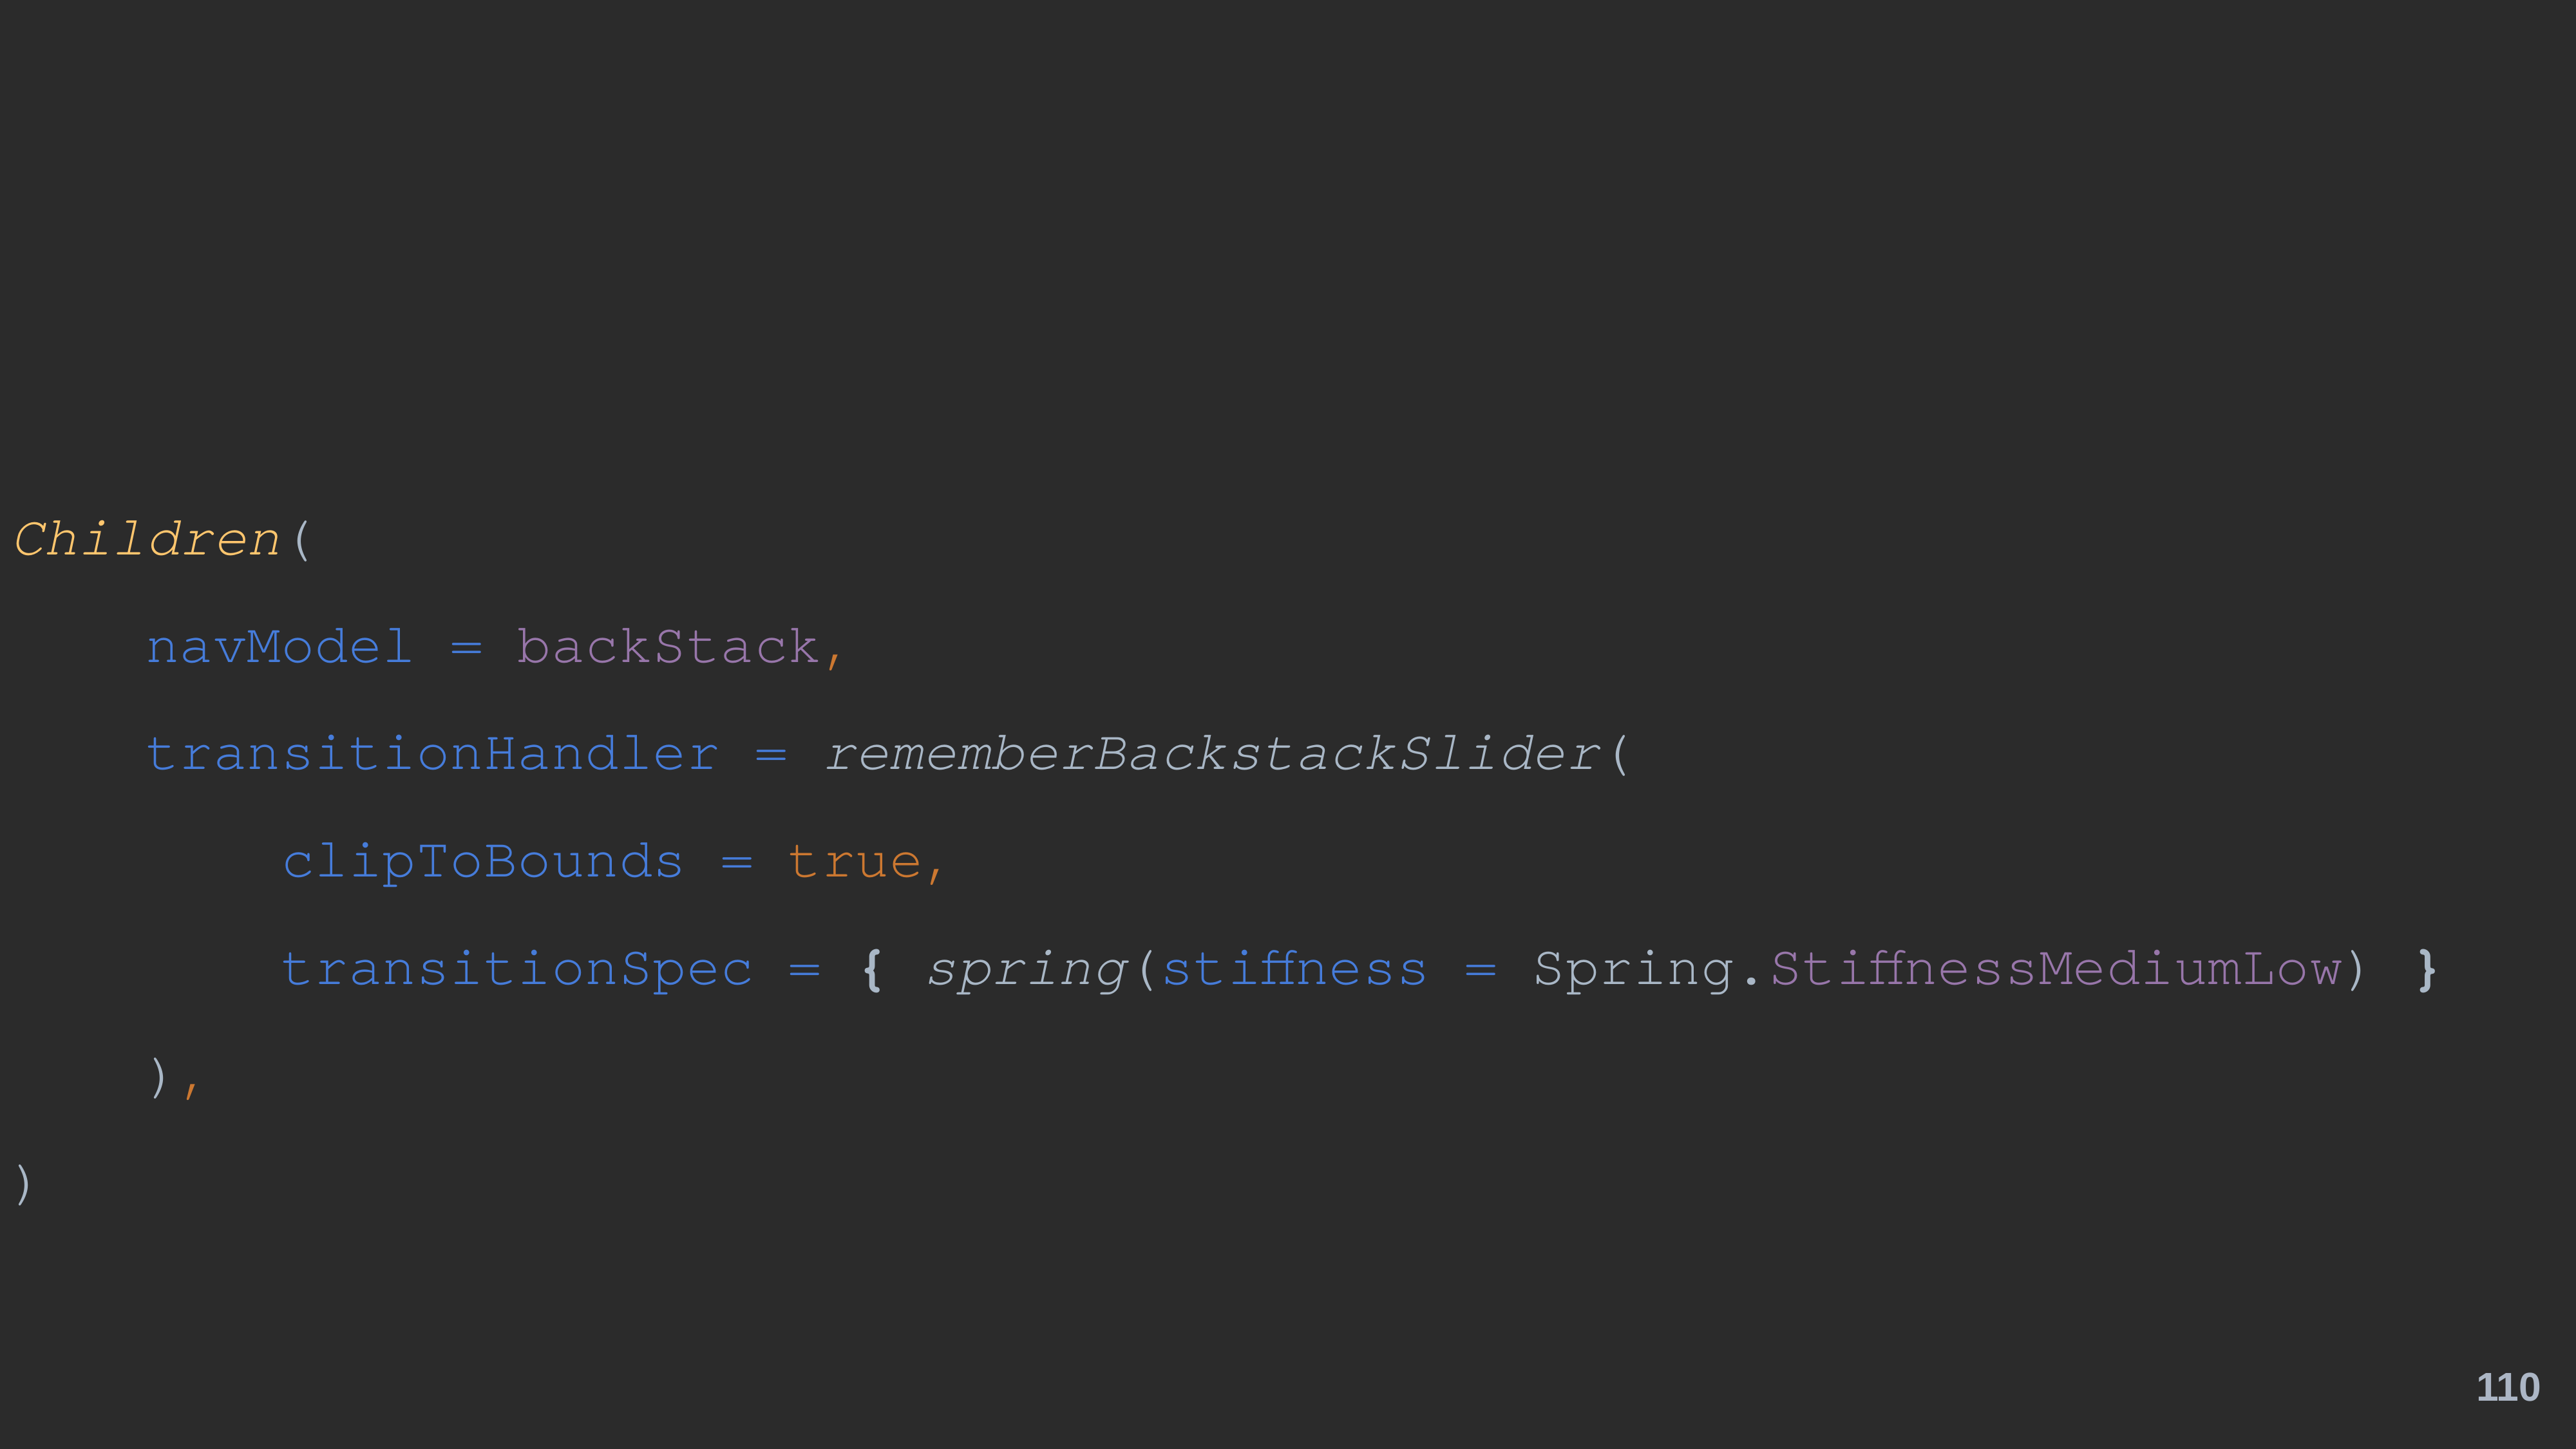

Children(
    navModel = backStack,
    transitionHandler = rememberBackstackSlider(
        clipToBounds = true,
        transitionSpec = { spring(stiffness = Spring.StiffnessMediumLow) }
    ),
)
110
110